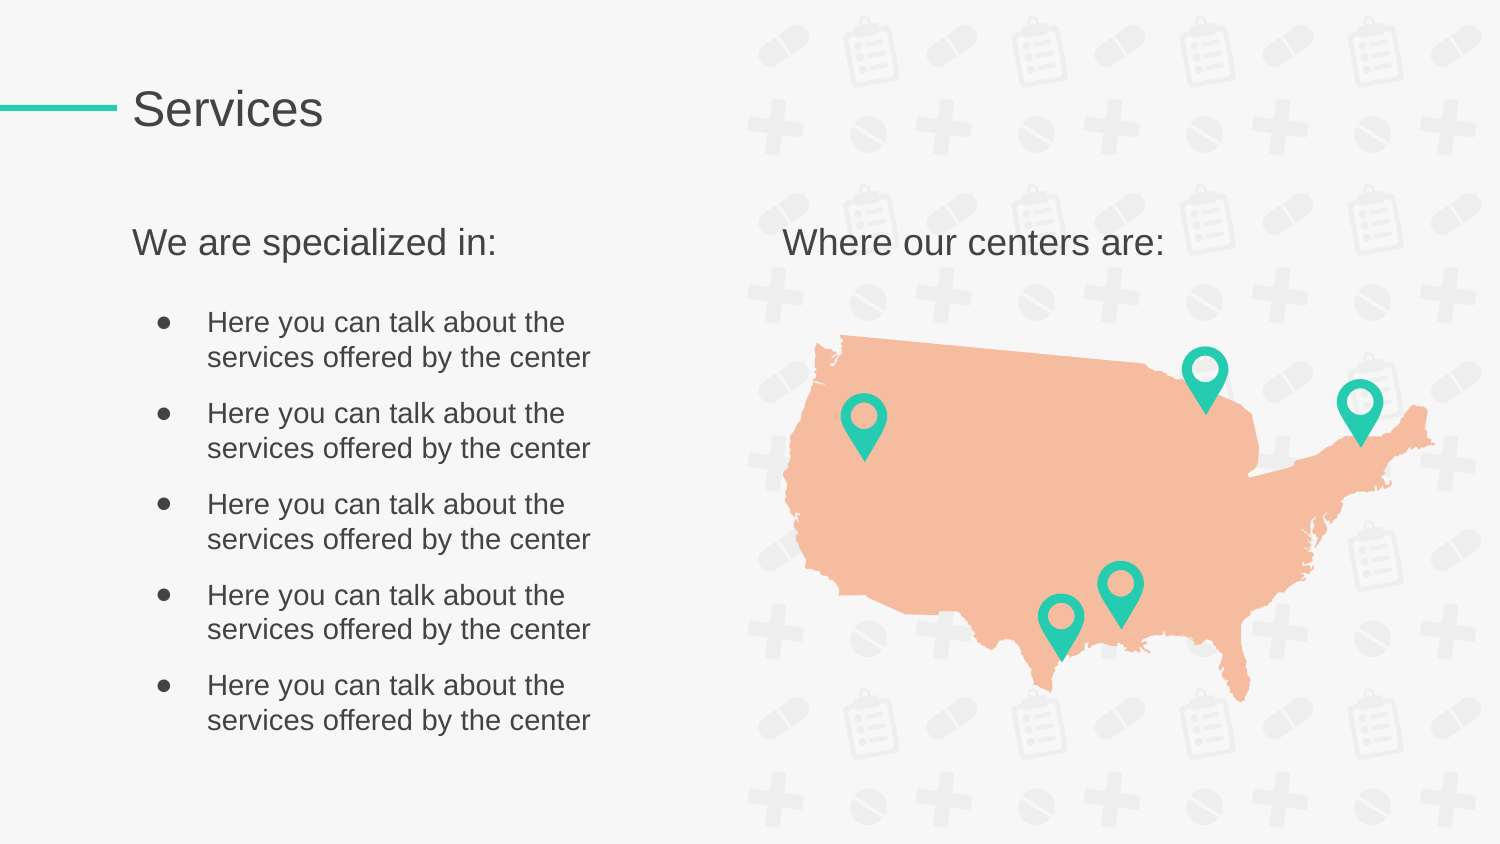

# Services
We are specialized in:
Where our centers are:
Here you can talk about the services offered by the center
Here you can talk about the services offered by the center
Here you can talk about the services offered by the center
Here you can talk about the services offered by the center
Here you can talk about the services offered by the center